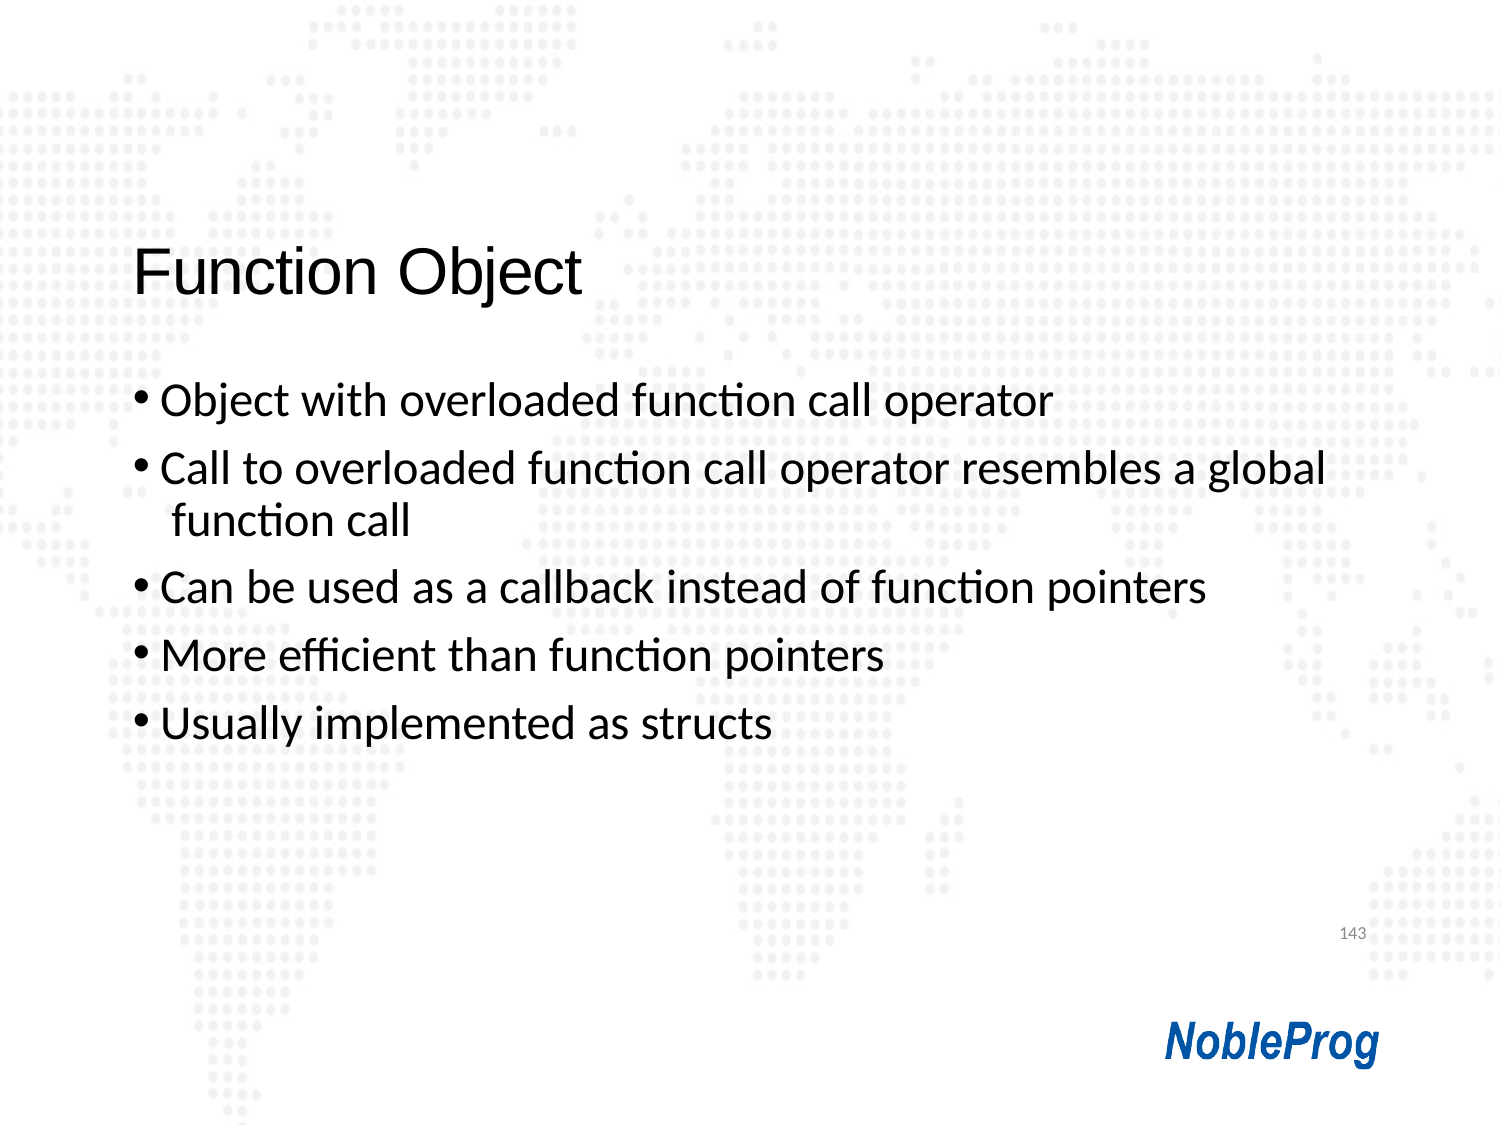

# Function Object
Object with overloaded function call operator
Call to overloaded function call operator resembles a global  function call
Can be used as a callback instead of function pointers
More efficient than function pointers
Usually implemented as structs
143